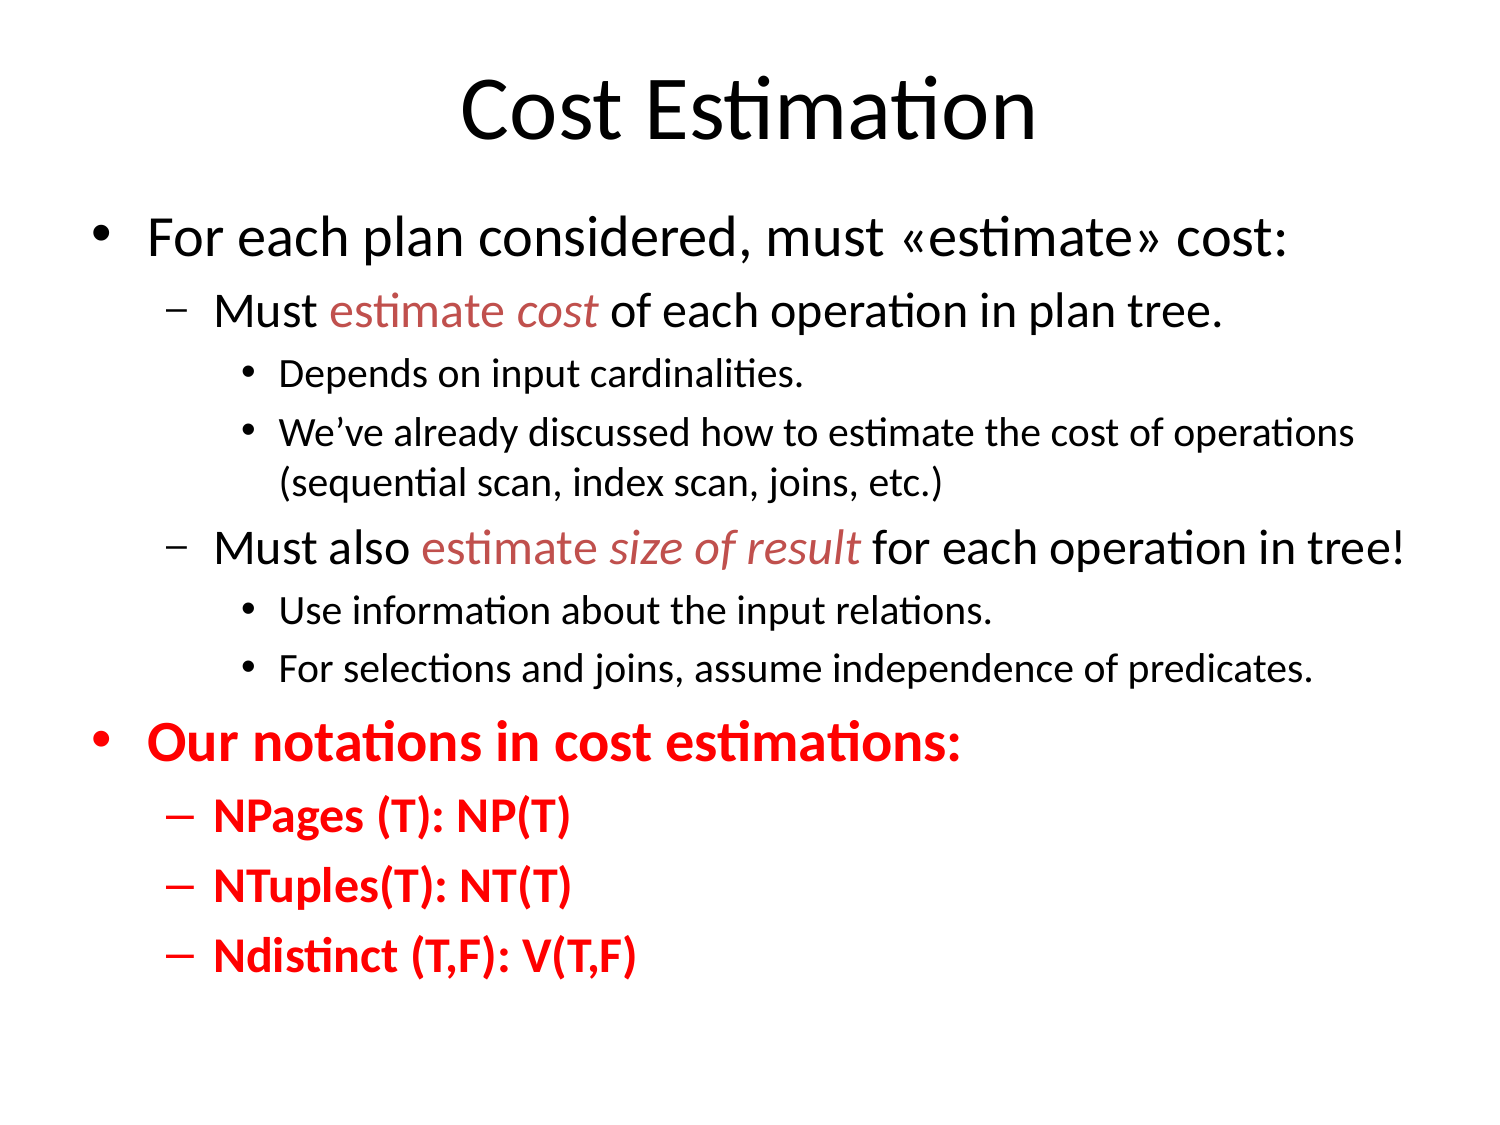

# Cost Estimation
For each plan considered, must «estimate» cost:
Must estimate cost of each operation in plan tree.
Depends on input cardinalities.
We’ve already discussed how to estimate the cost of operations (sequential scan, index scan, joins, etc.)
Must also estimate size of result for each operation in tree!
Use information about the input relations.
For selections and joins, assume independence of predicates.
Our notations in cost estimations:
NPages (T): NP(T)
NTuples(T): NT(T)
Ndistinct (T,F): V(T,F)